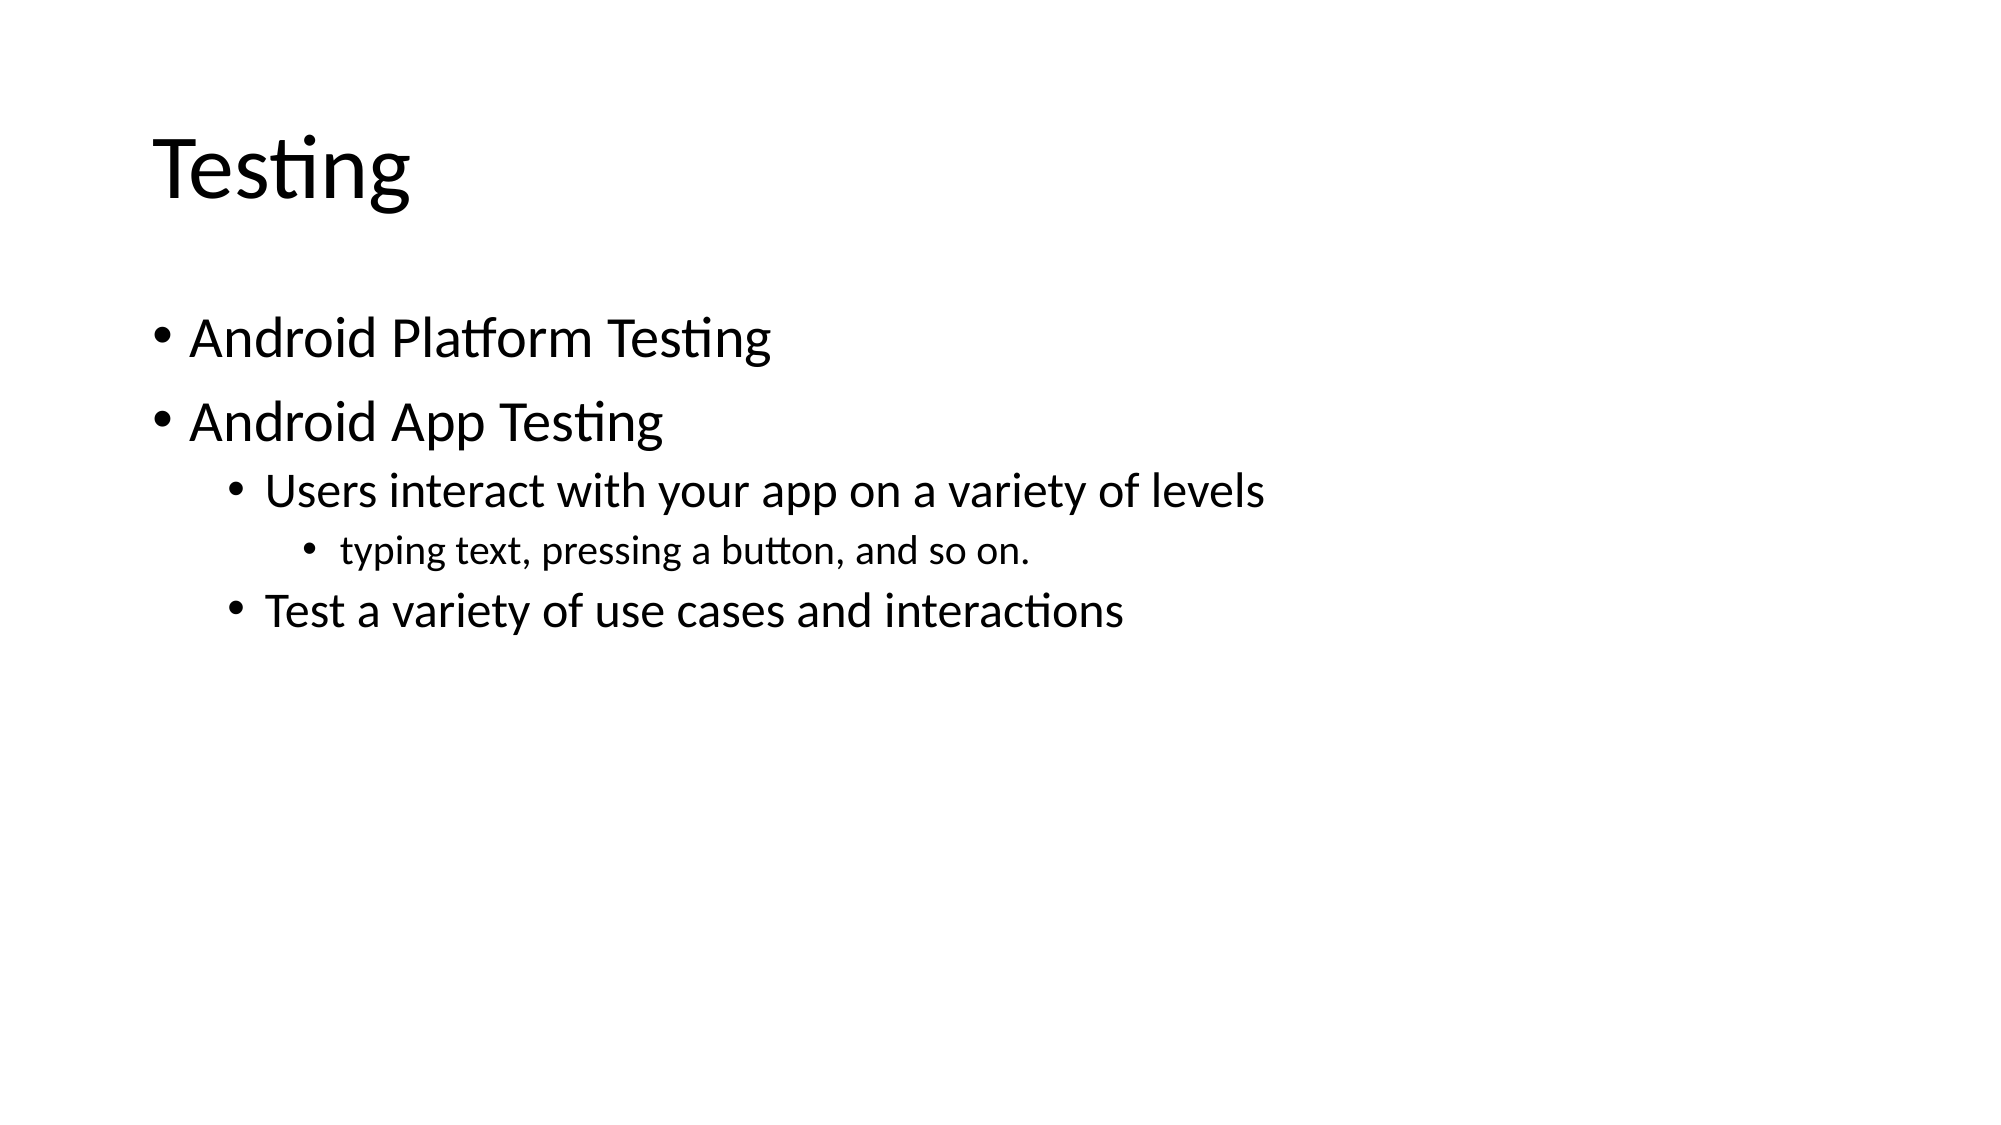

# Testing
Android Platform Testing
Android App Testing
Users interact with your app on a variety of levels
typing text, pressing a button, and so on.
Test a variety of use cases and interactions